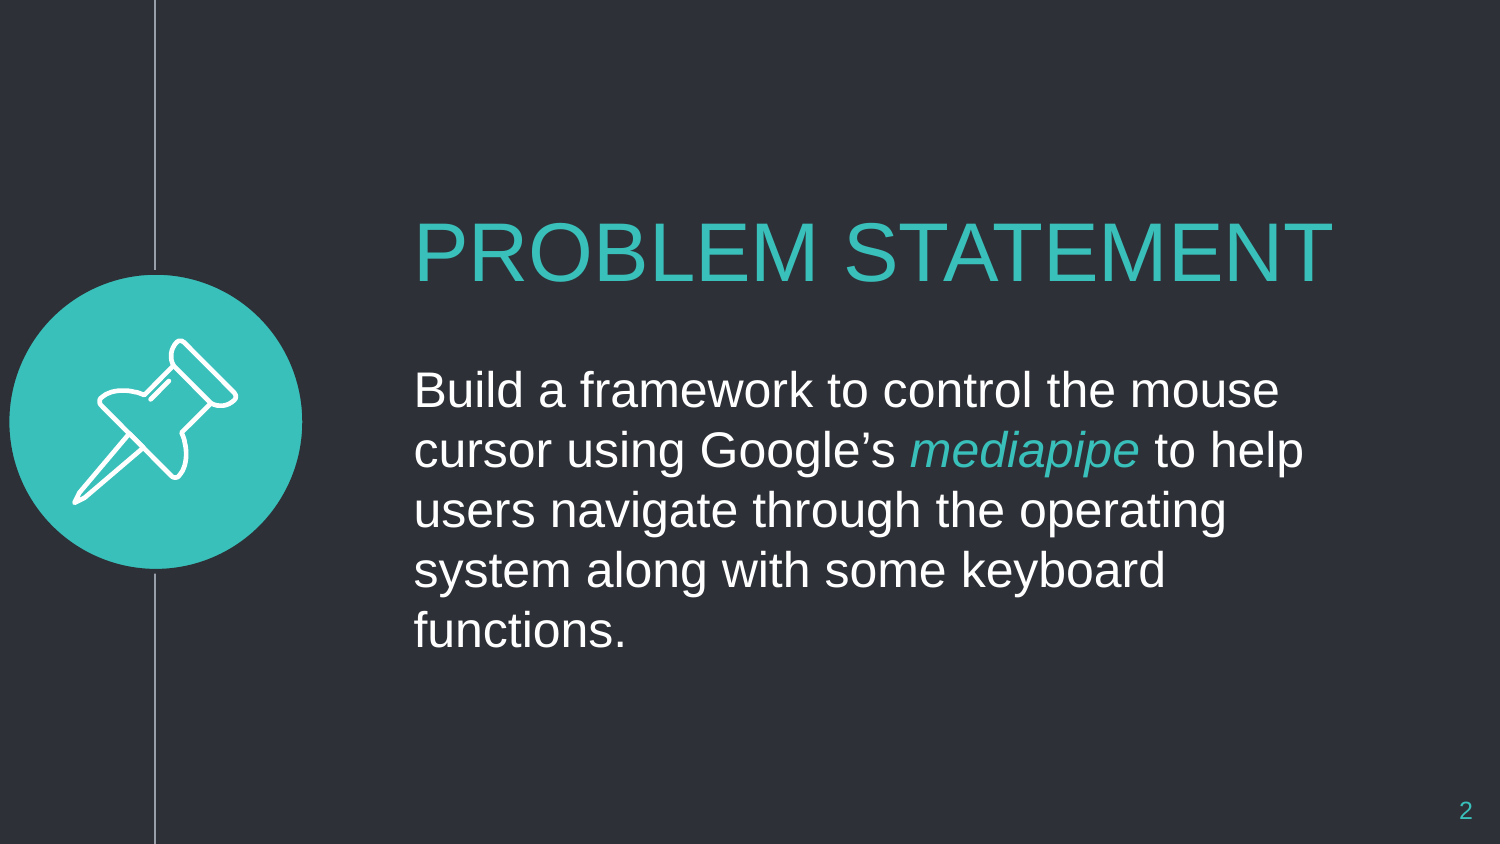

PROBLEM STATEMENT

Build a framework to control the mouse cursor using Google’s mediapipe to help users navigate through the operating system along with some keyboard functions.
2